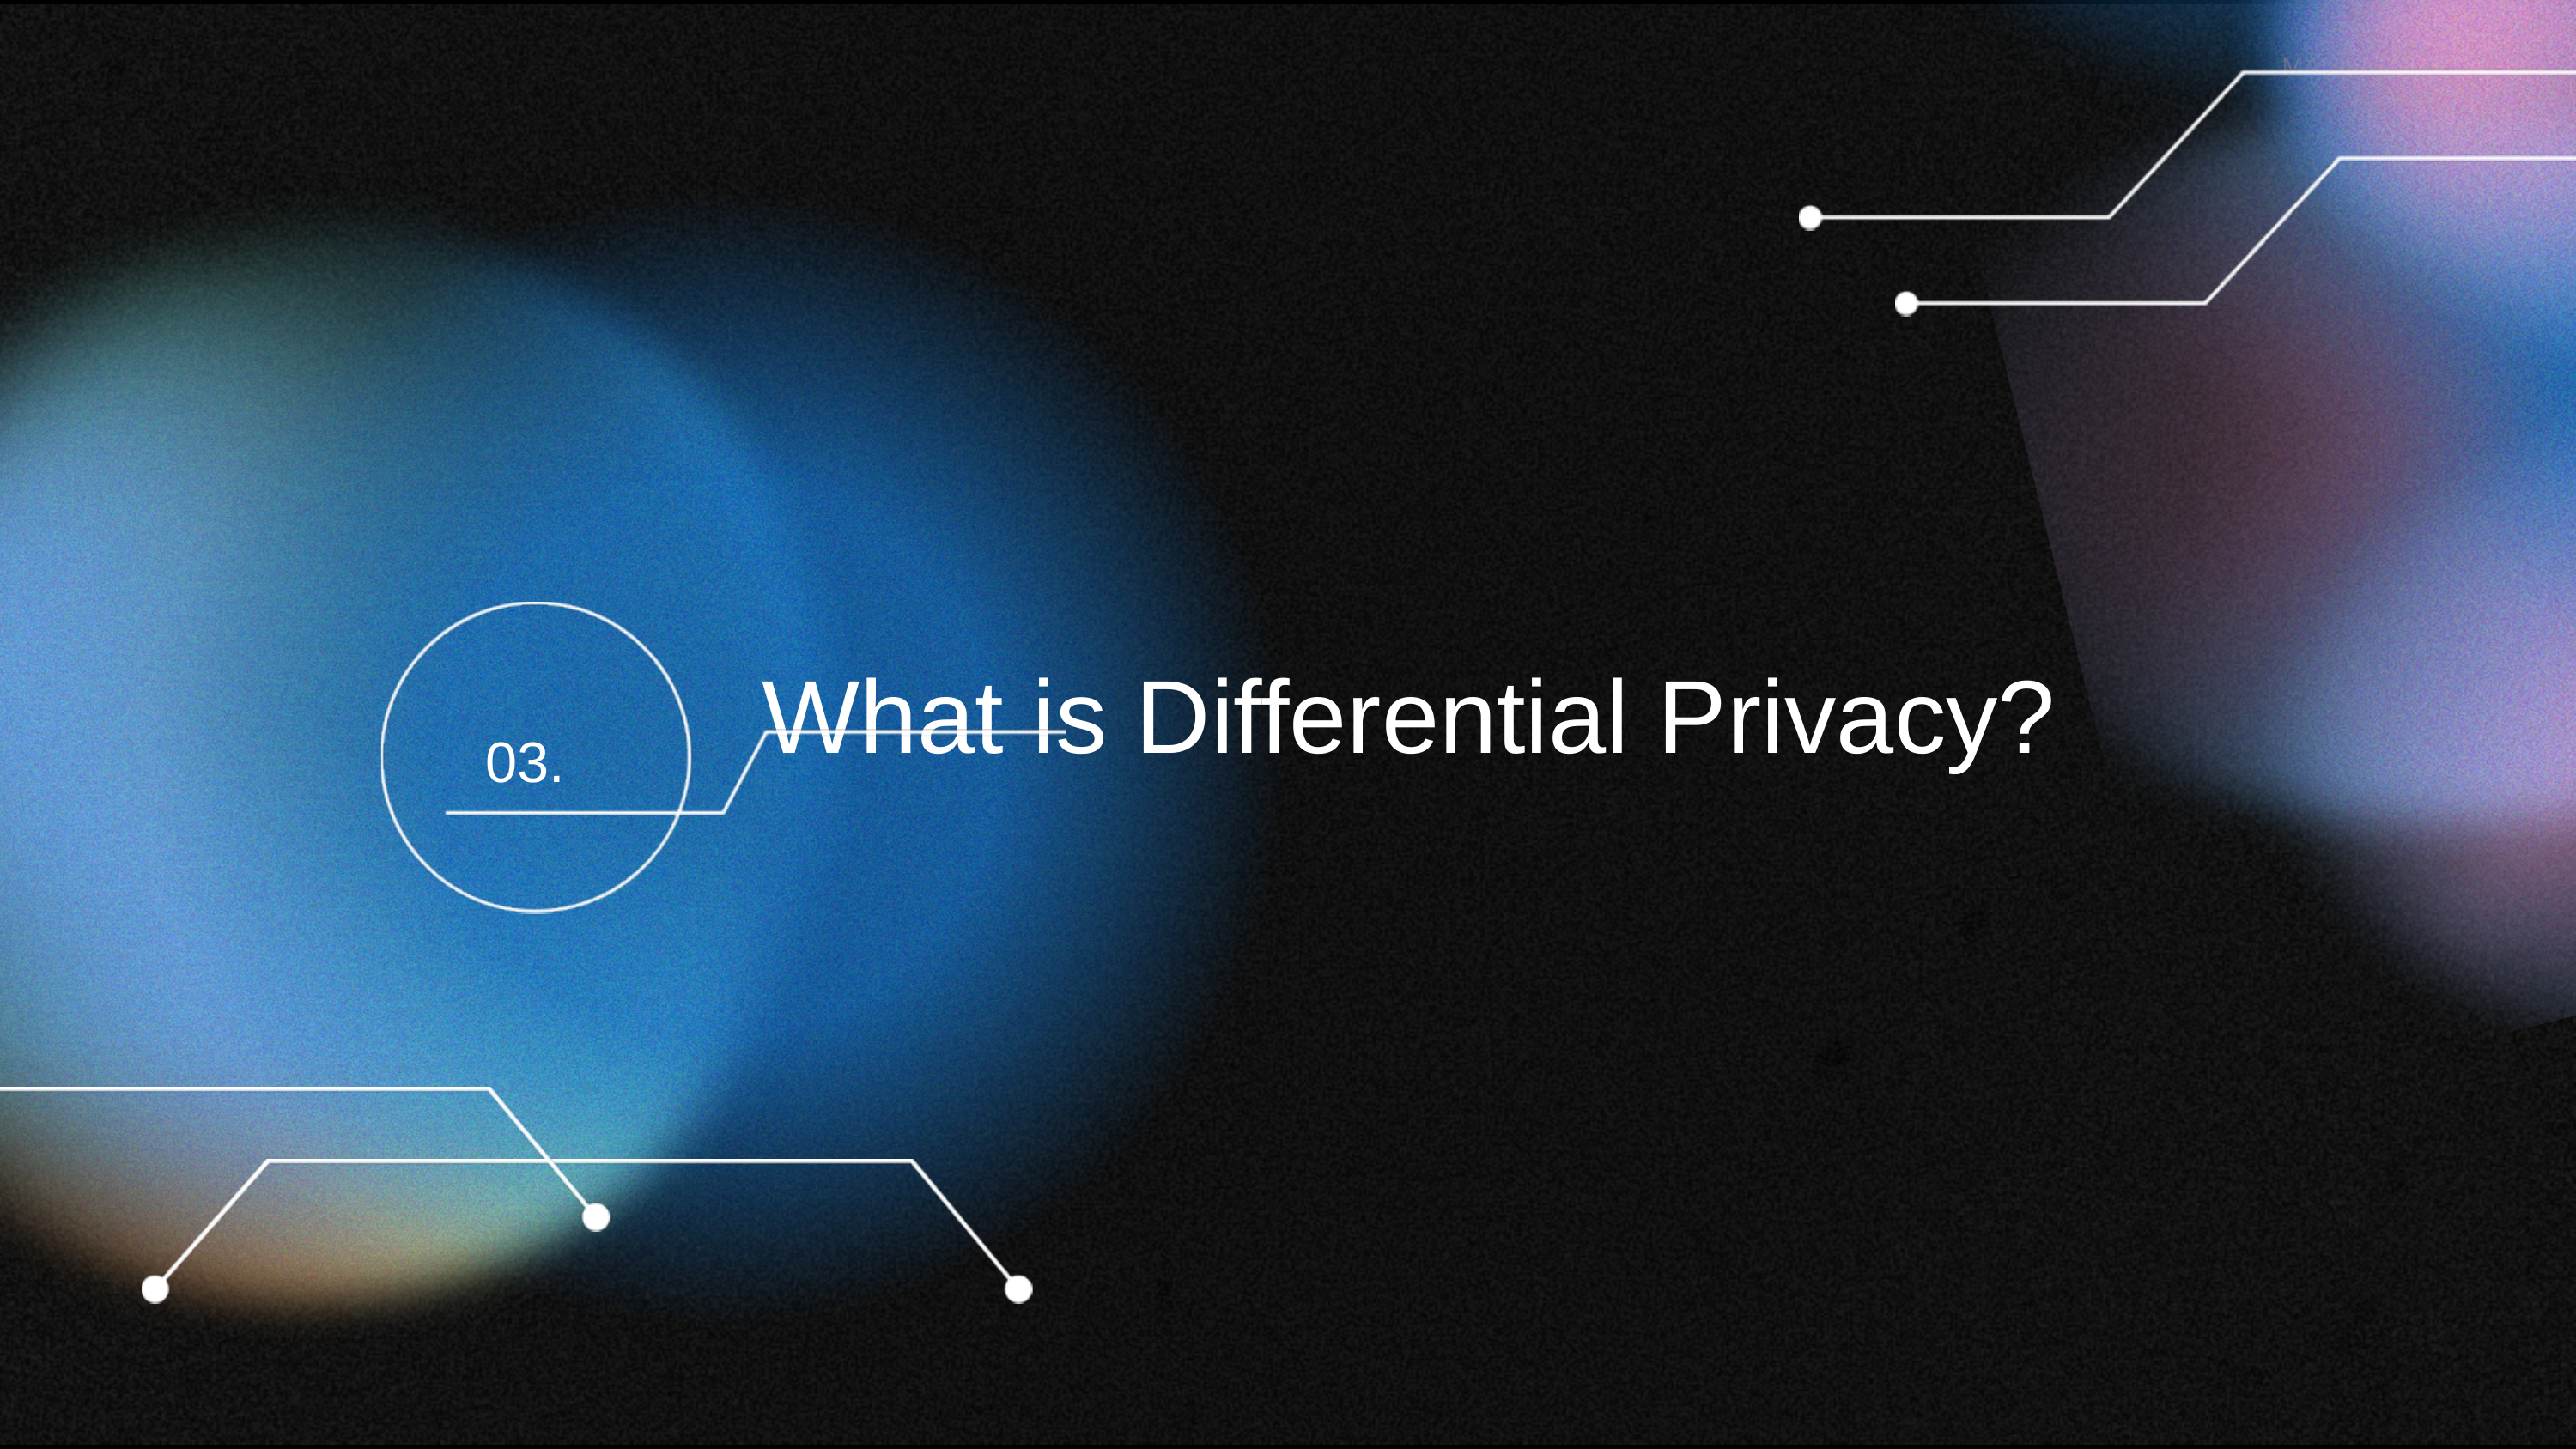

MANDATORY PAGE

What is Differential Privacy?
03.